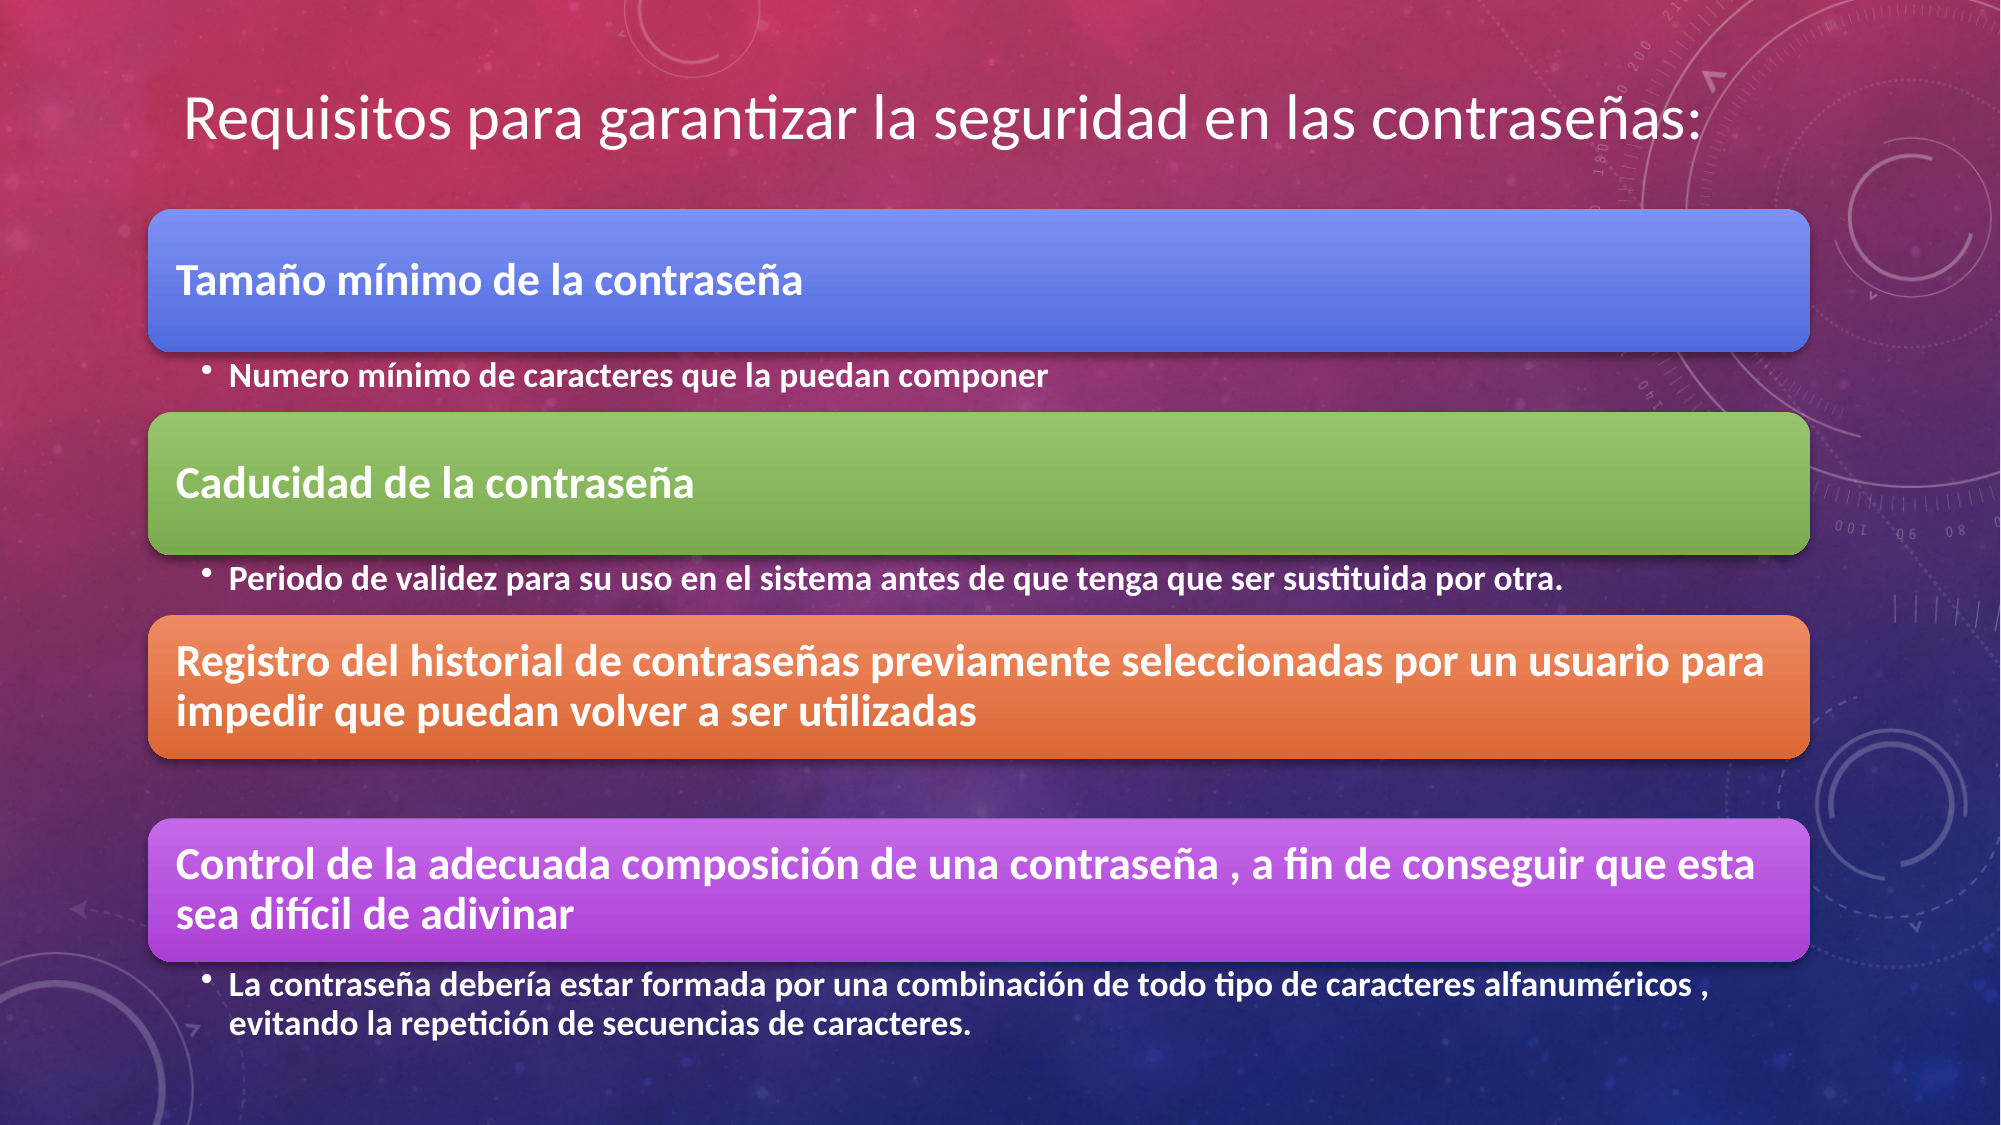

# Requisitos para garantizar la seguridad en las contraseñas:
Tamaño mínimo de la contraseña
Numero mínimo de caracteres que la puedan componer
Caducidad de la contraseña
Periodo de validez para su uso en el sistema antes de que tenga que ser sustituida por otra.
Registro del historial de contraseñas previamente seleccionadas por un usuario para impedir que puedan volver a ser utilizadas

Control de la adecuada composición de una contraseña , a fin de conseguir que esta sea difícil de adivinar
La contraseña debería estar formada por una combinación de todo tipo de caracteres alfanuméricos , evitando la repetición de secuencias de caracteres.